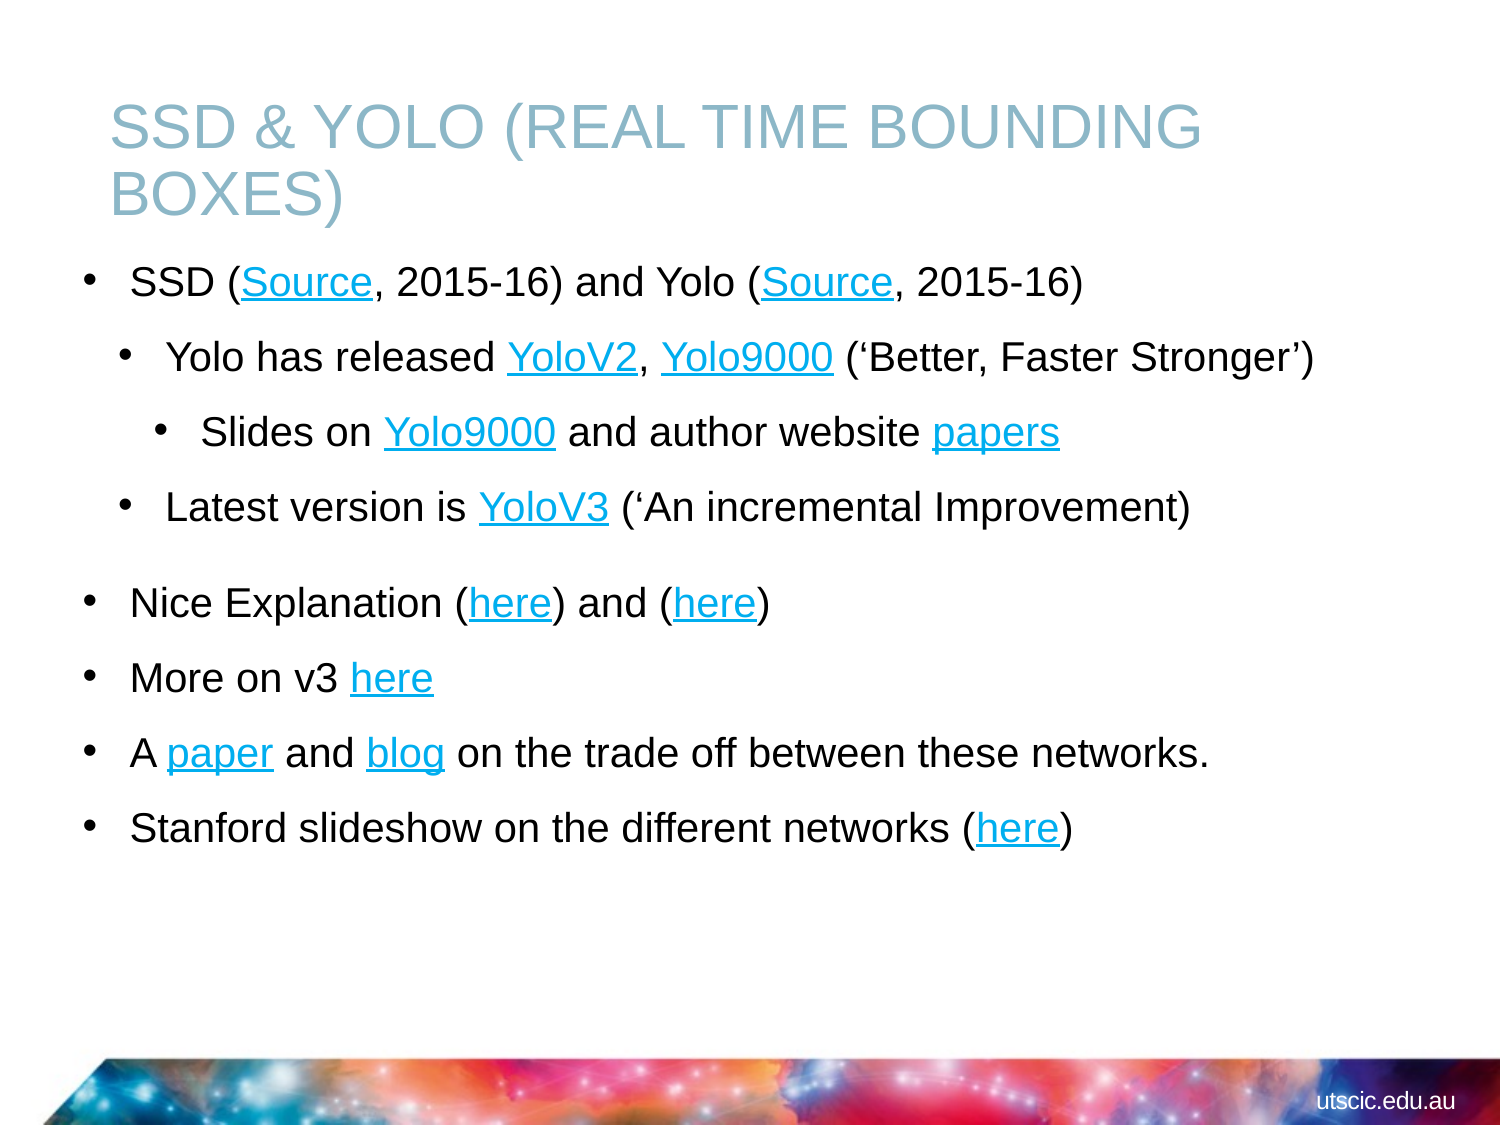

# SSD & Yolo (Real Time Bounding Boxes)
SSD (Source, 2015-16) and Yolo (Source, 2015-16)
Yolo has released YoloV2, Yolo9000 (‘Better, Faster Stronger’)
Slides on Yolo9000 and author website papers
Latest version is YoloV3 (‘An incremental Improvement)
Nice Explanation (here) and (here)
More on v3 here
A paper and blog on the trade off between these networks.
Stanford slideshow on the different networks (here)
utscic.edu.au